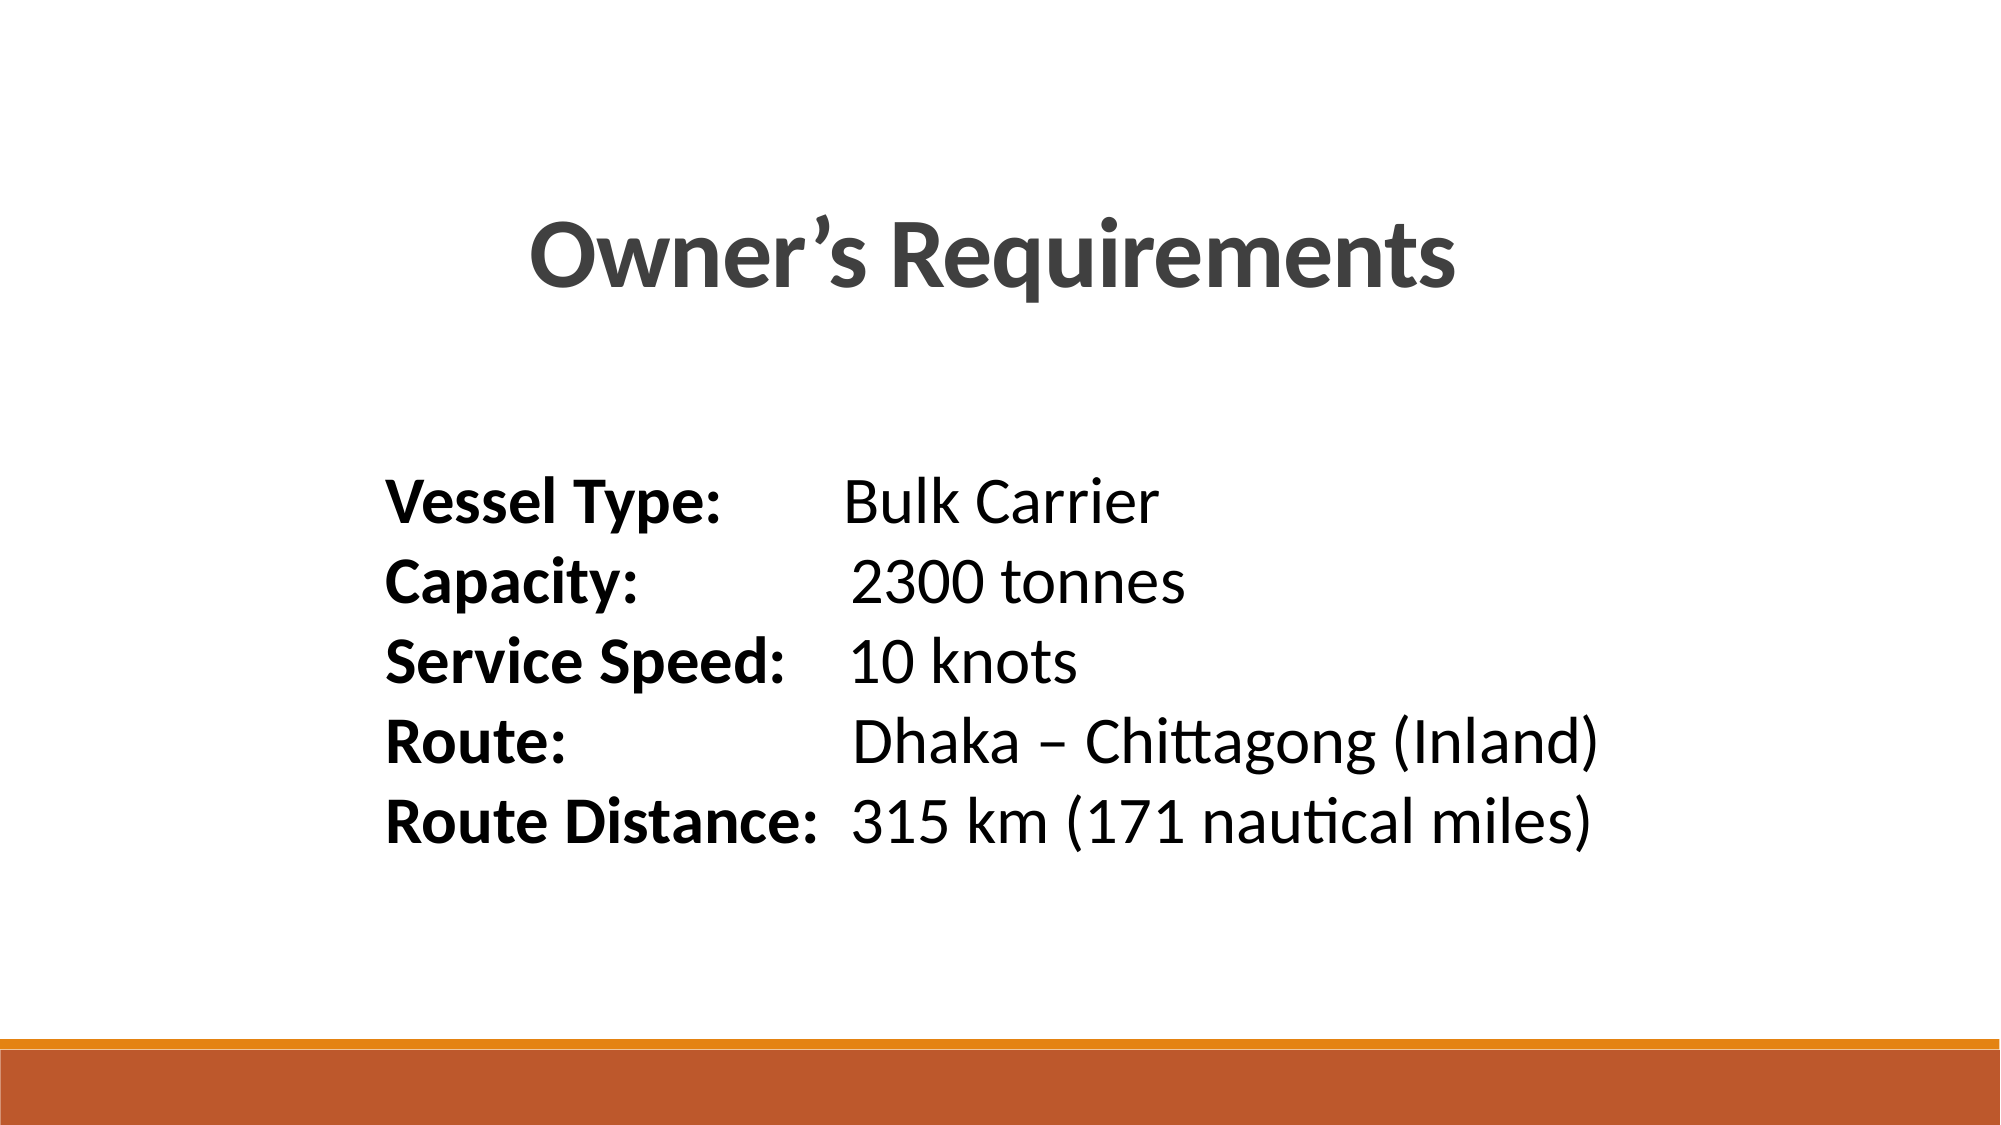

Owner’s Requirements
Vessel Type:        Bulk Carrier
Capacity:              2300 tonnes
Service Speed:    10 knots
Route:                   Dhaka – Chittagong (Inland)
Route Distance:  315 km (171 nautical miles)